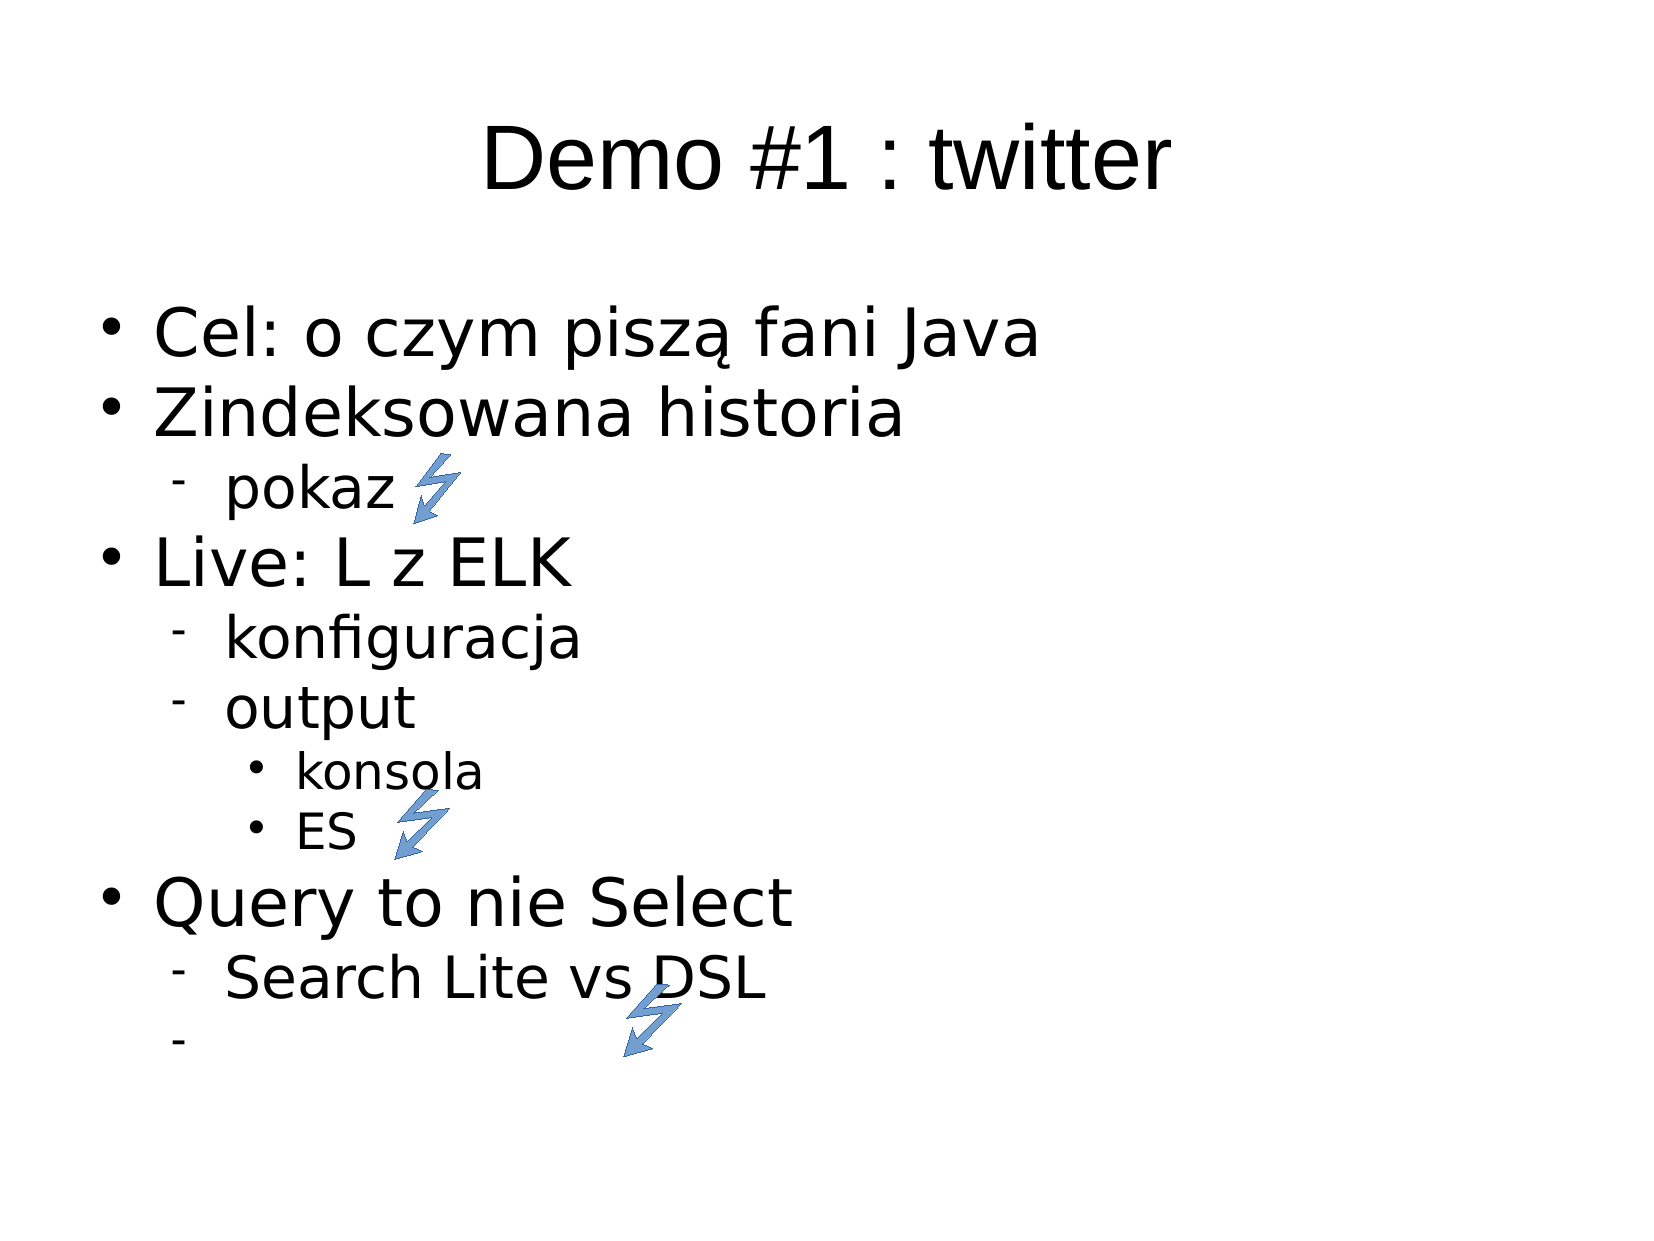

Demo #1 : twitter
Cel: o czym piszą fani Java
Zindeksowana historia
pokaz
Live: L z ELK
konfiguracja
output
konsola
ES
Query to nie Select
Search Lite vs DSL